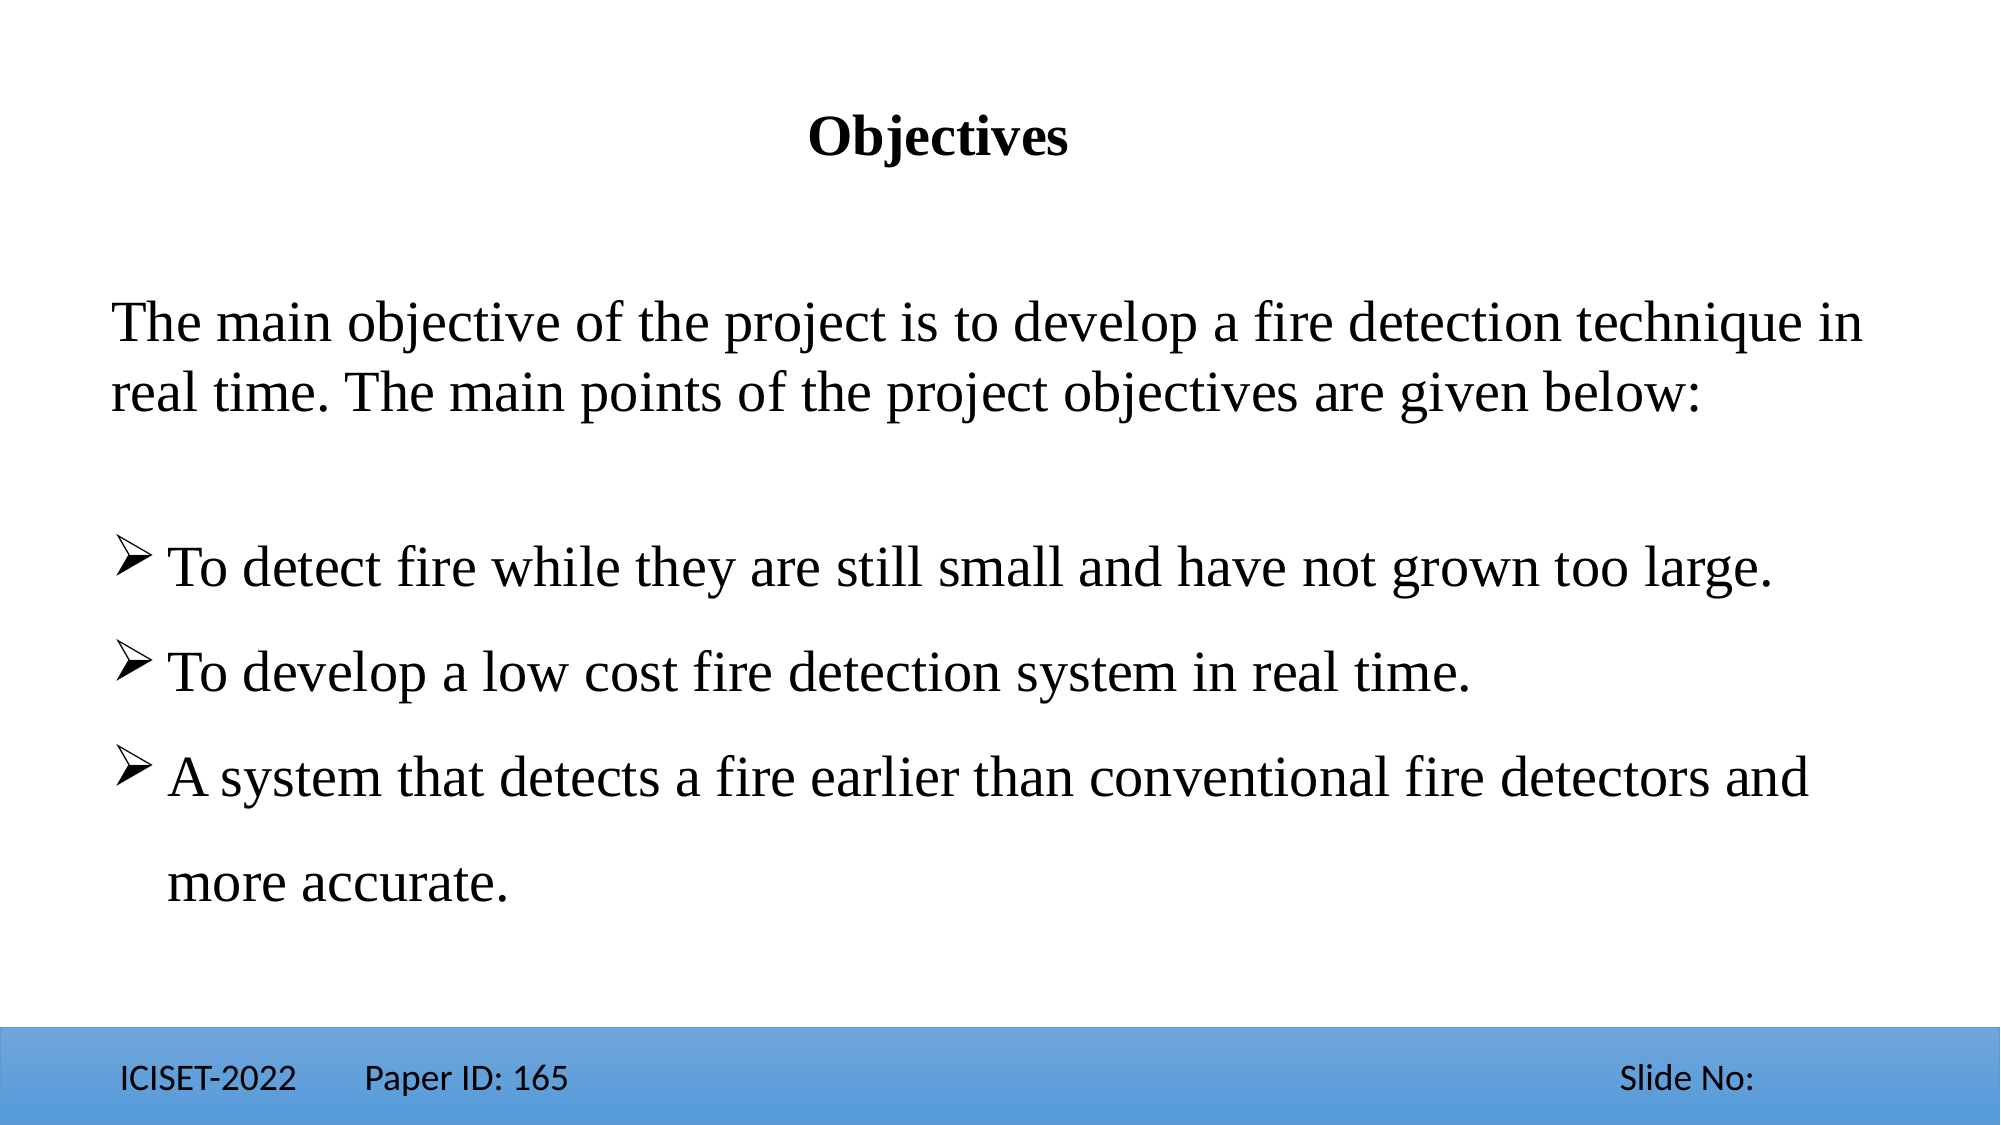

Objectives
The main objective of the project is to develop a fire detection technique in real time. The main points of the project objectives are given below:

To detect fire while they are still small and have not grown too large.
To develop a low cost fire detection system in real time.
A system that detects a fire earlier than conventional fire detectors and more accurate.

ICISET-2022        Paper ID: 165 							Slide No: